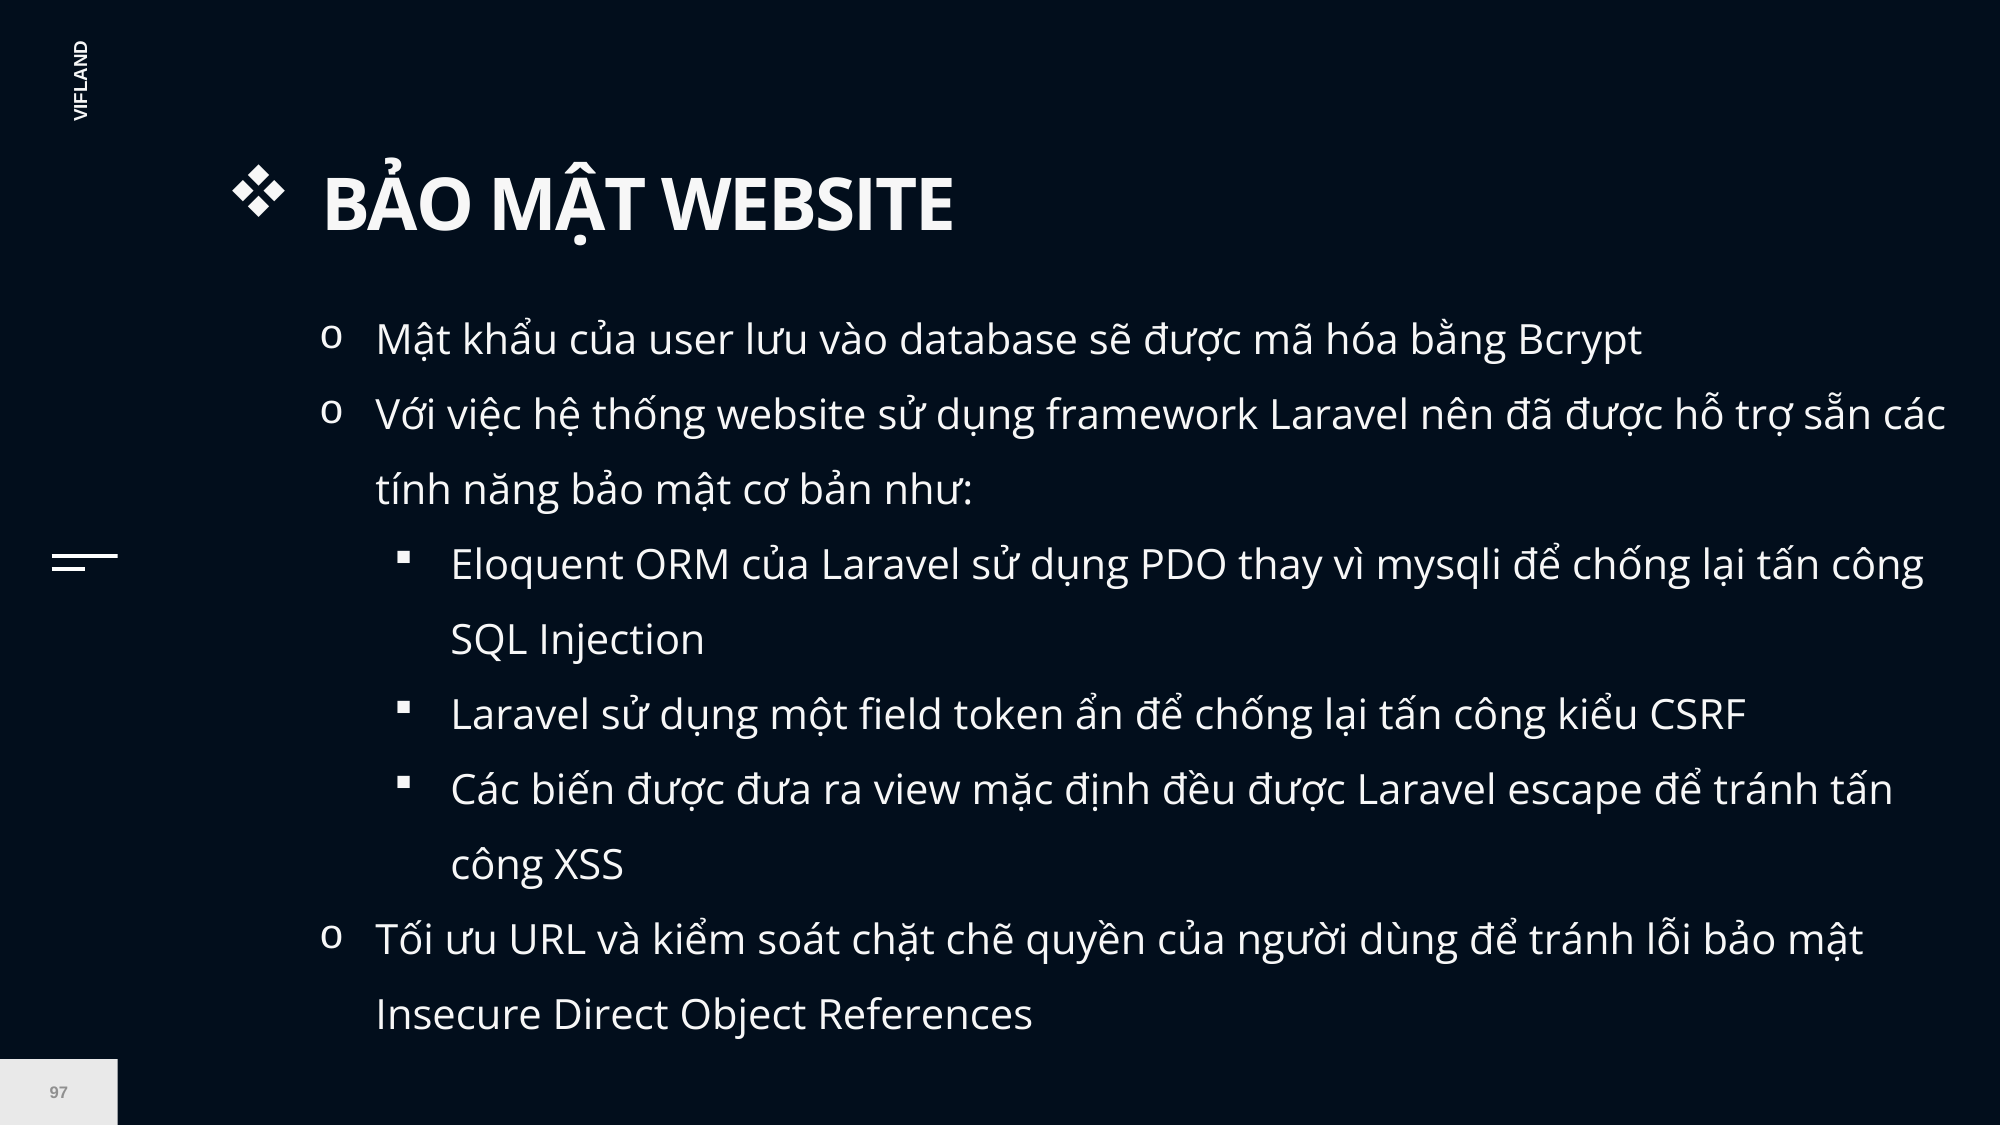

# BẢO MẬT WEBSITE
Mật khẩu của user lưu vào database sẽ được mã hóa bằng Bcrypt
Với việc hệ thống website sử dụng framework Laravel nên đã được hỗ trợ sẵn các tính năng bảo mật cơ bản như:
Eloquent ORM của Laravel sử dụng PDO thay vì mysqli để chống lại tấn công SQL Injection
Laravel sử dụng một field token ẩn để chống lại tấn công kiểu CSRF
Các biến được đưa ra view mặc định đều được Laravel escape để tránh tấn công XSS
Tối ưu URL và kiểm soát chặt chẽ quyền của người dùng để tránh lỗi bảo mật Insecure Direct Object References